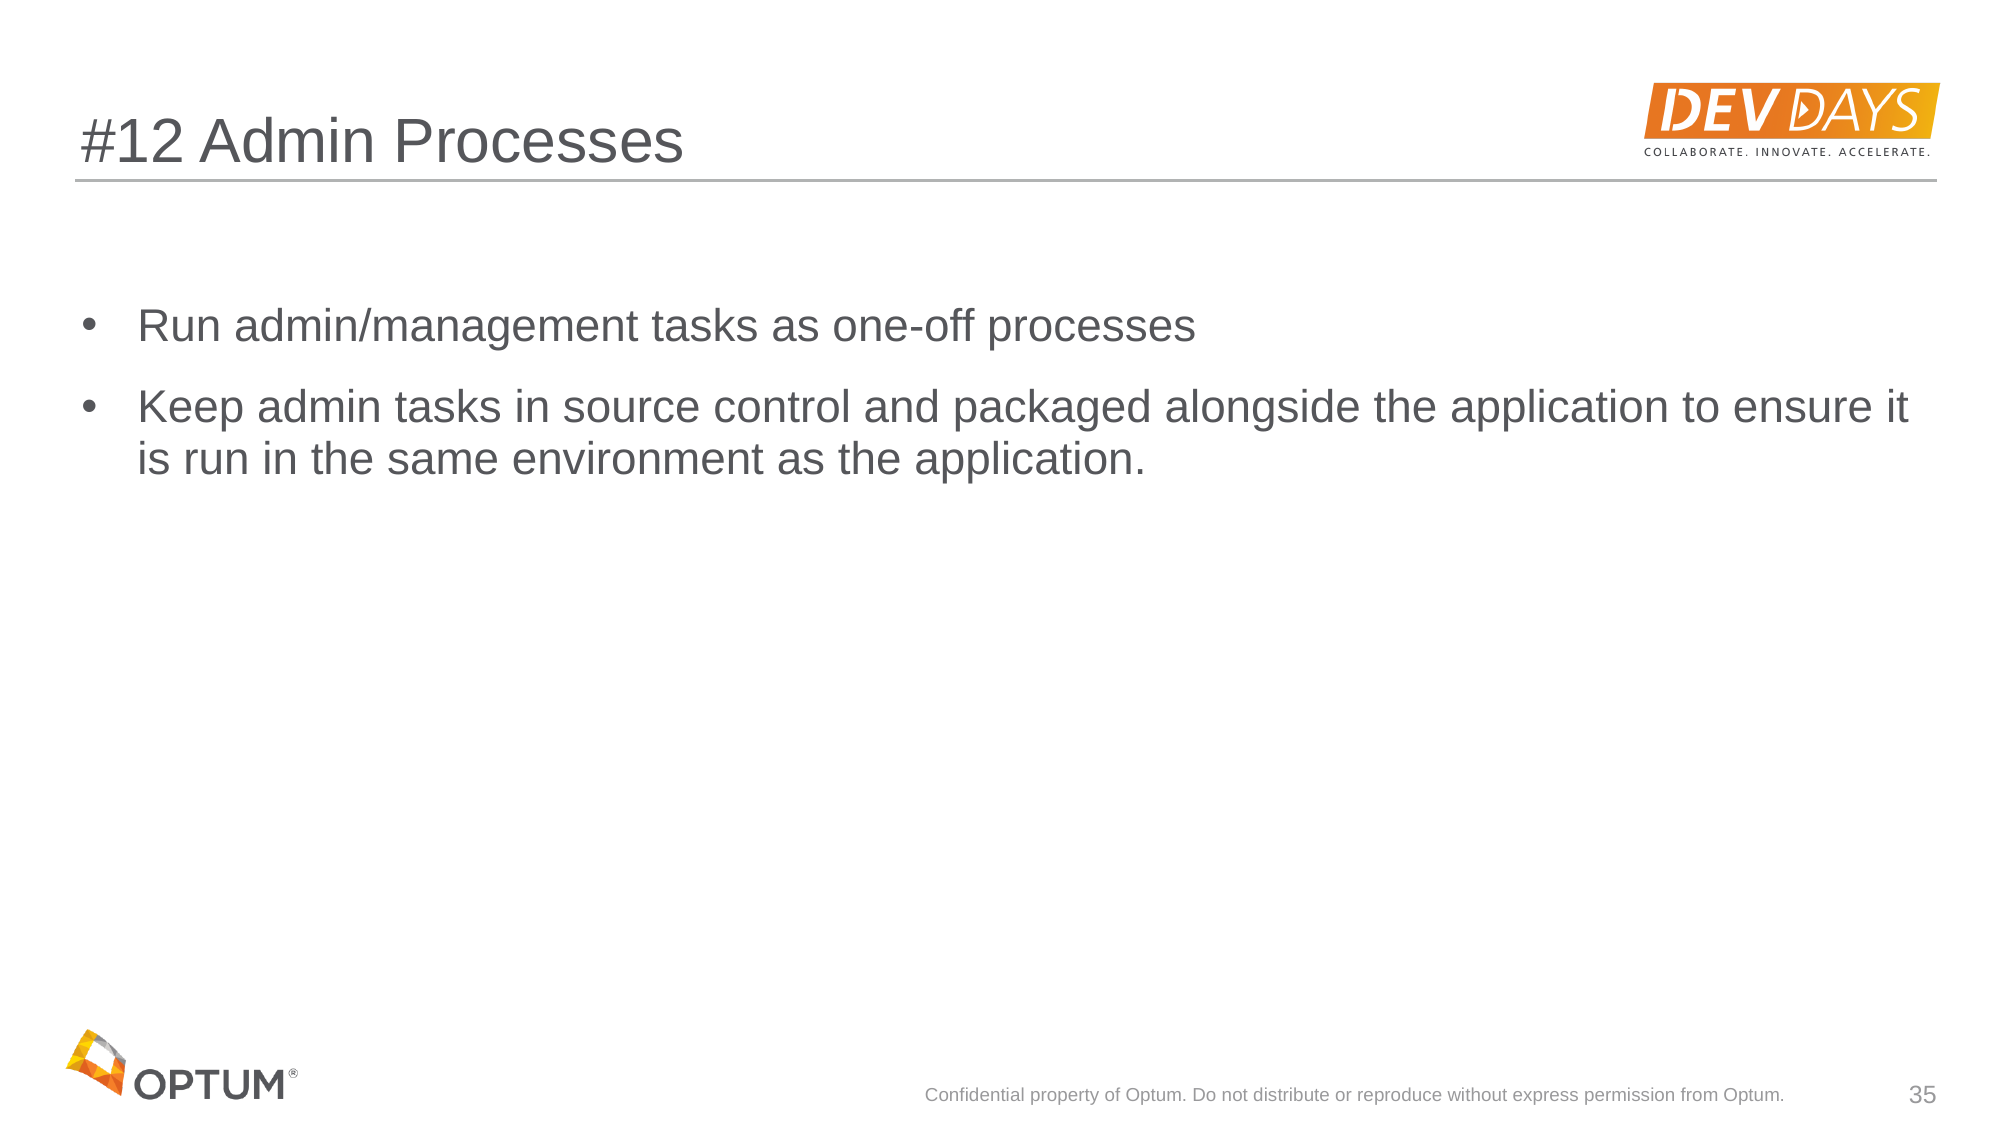

# #12 Admin Processes

Run admin/management tasks as one-off processes
Keep admin tasks in source control and packaged alongside the application to ensure it is run in the same environment as the application.

Confidential property of Optum. Do not distribute or reproduce without express permission from Optum.
35